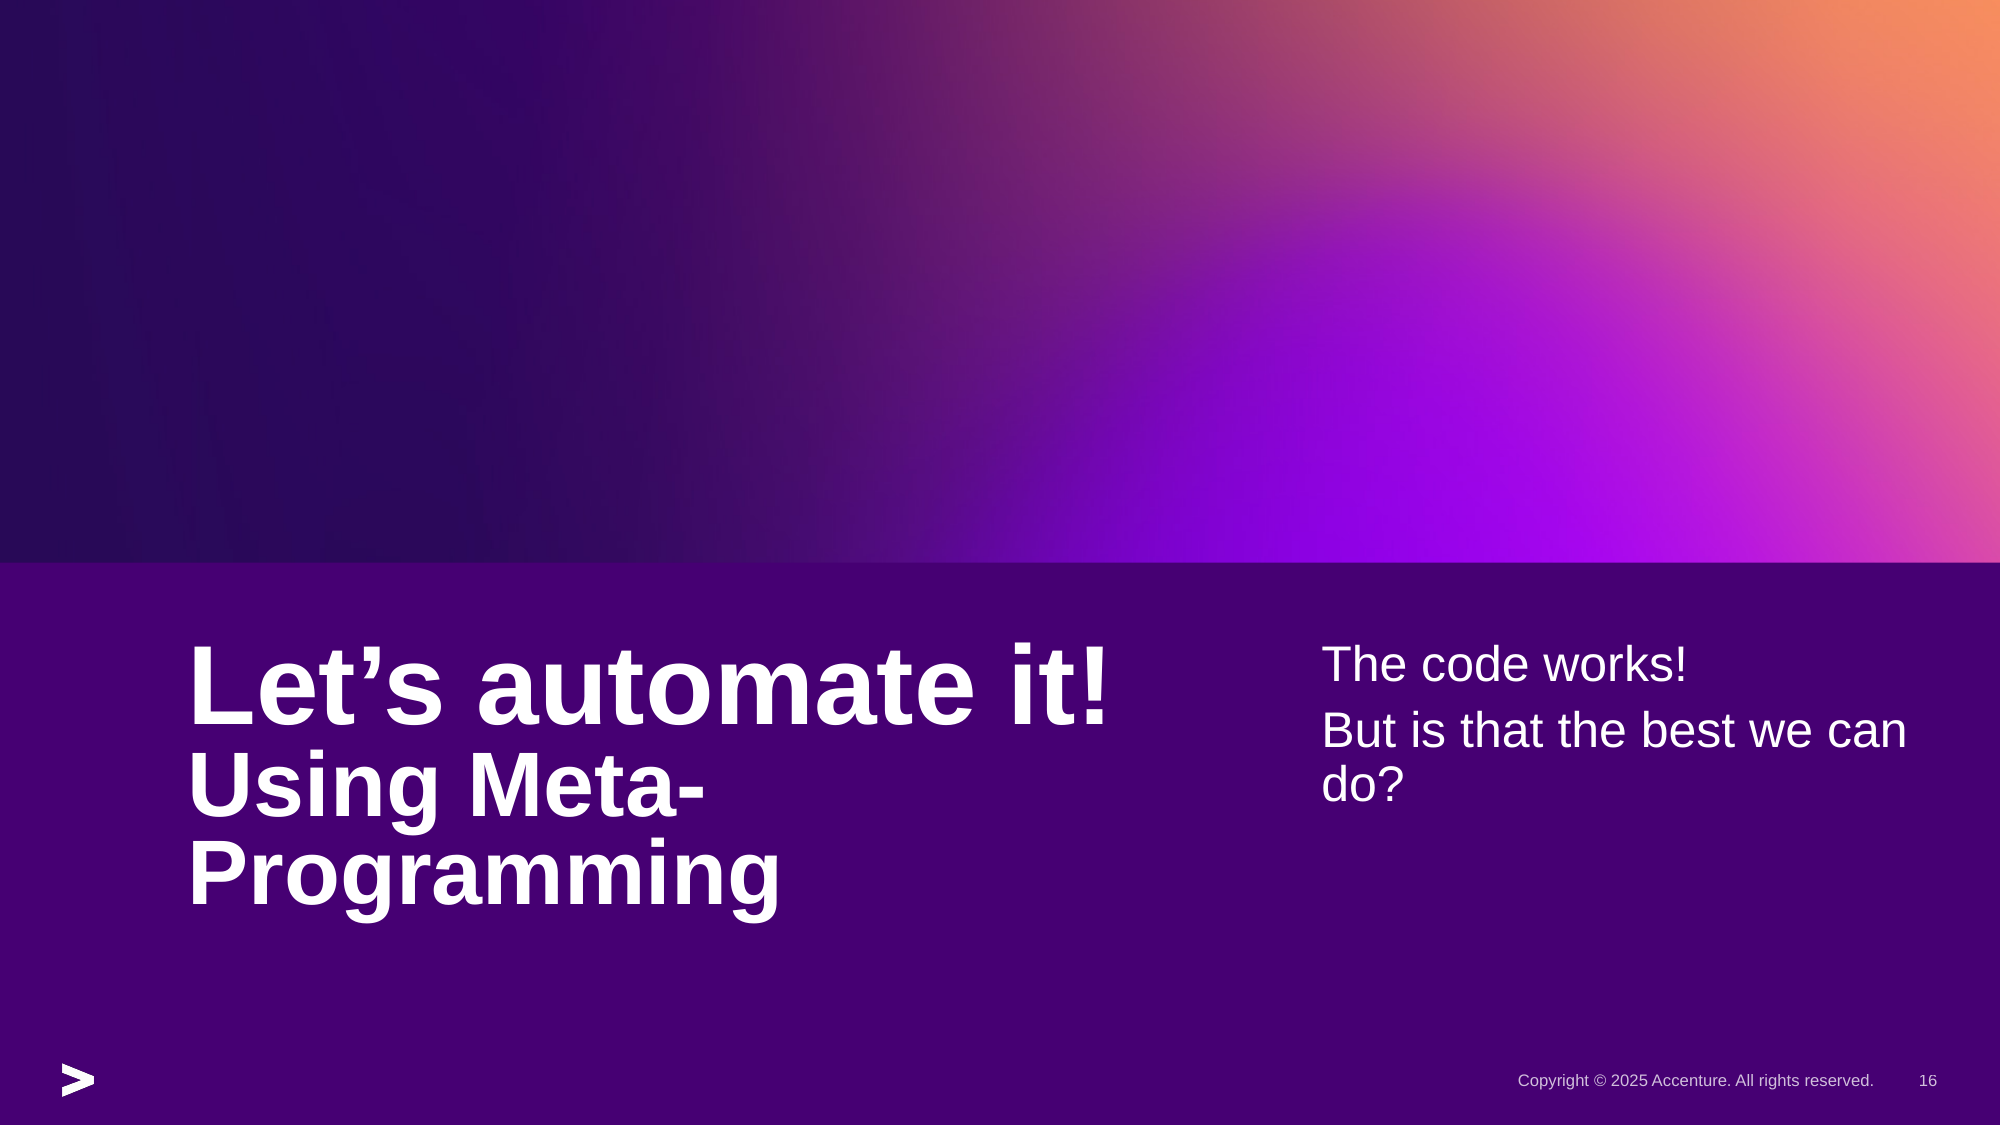

# Let’s automate it! Using Meta-Programming
The code works!
But is that the best we can do?